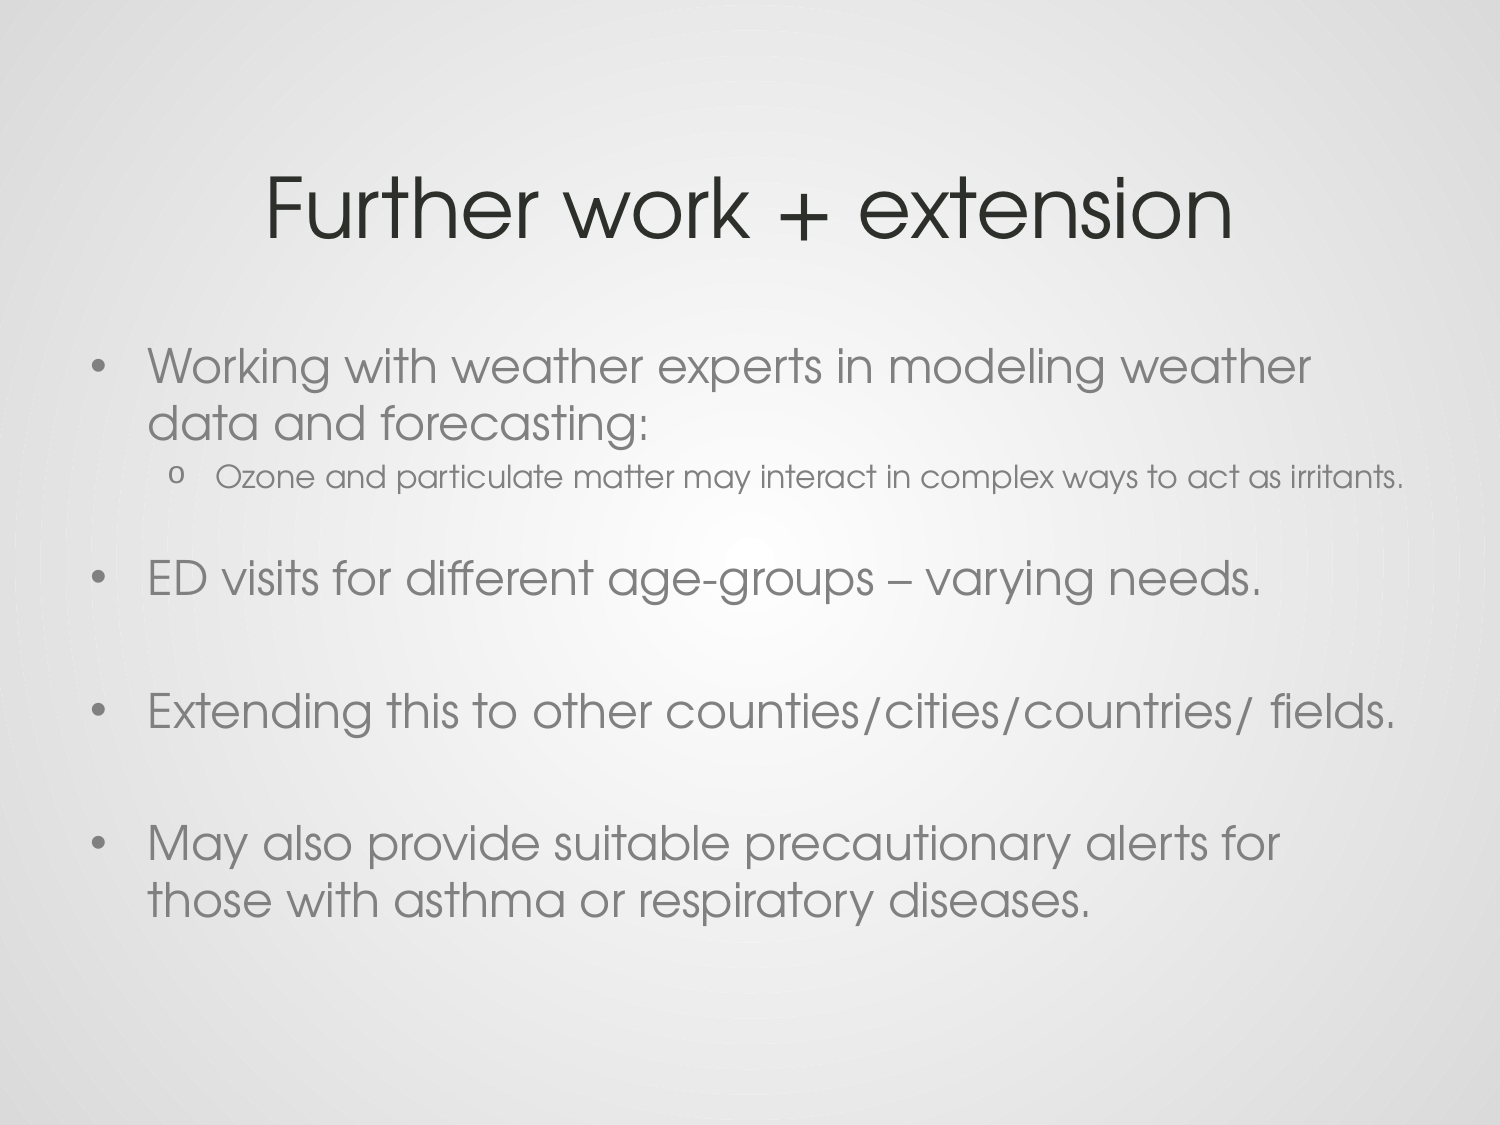

# Further work + extension

Working with weather experts in modeling weather data and forecasting:
Ozone and particulate matter may interact in complex ways to act as irritants.

ED visits for different age-groups – varying needs.

Extending this to other counties/cities/countries/ fields.

May also provide suitable precautionary alerts for those with asthma or respiratory diseases.